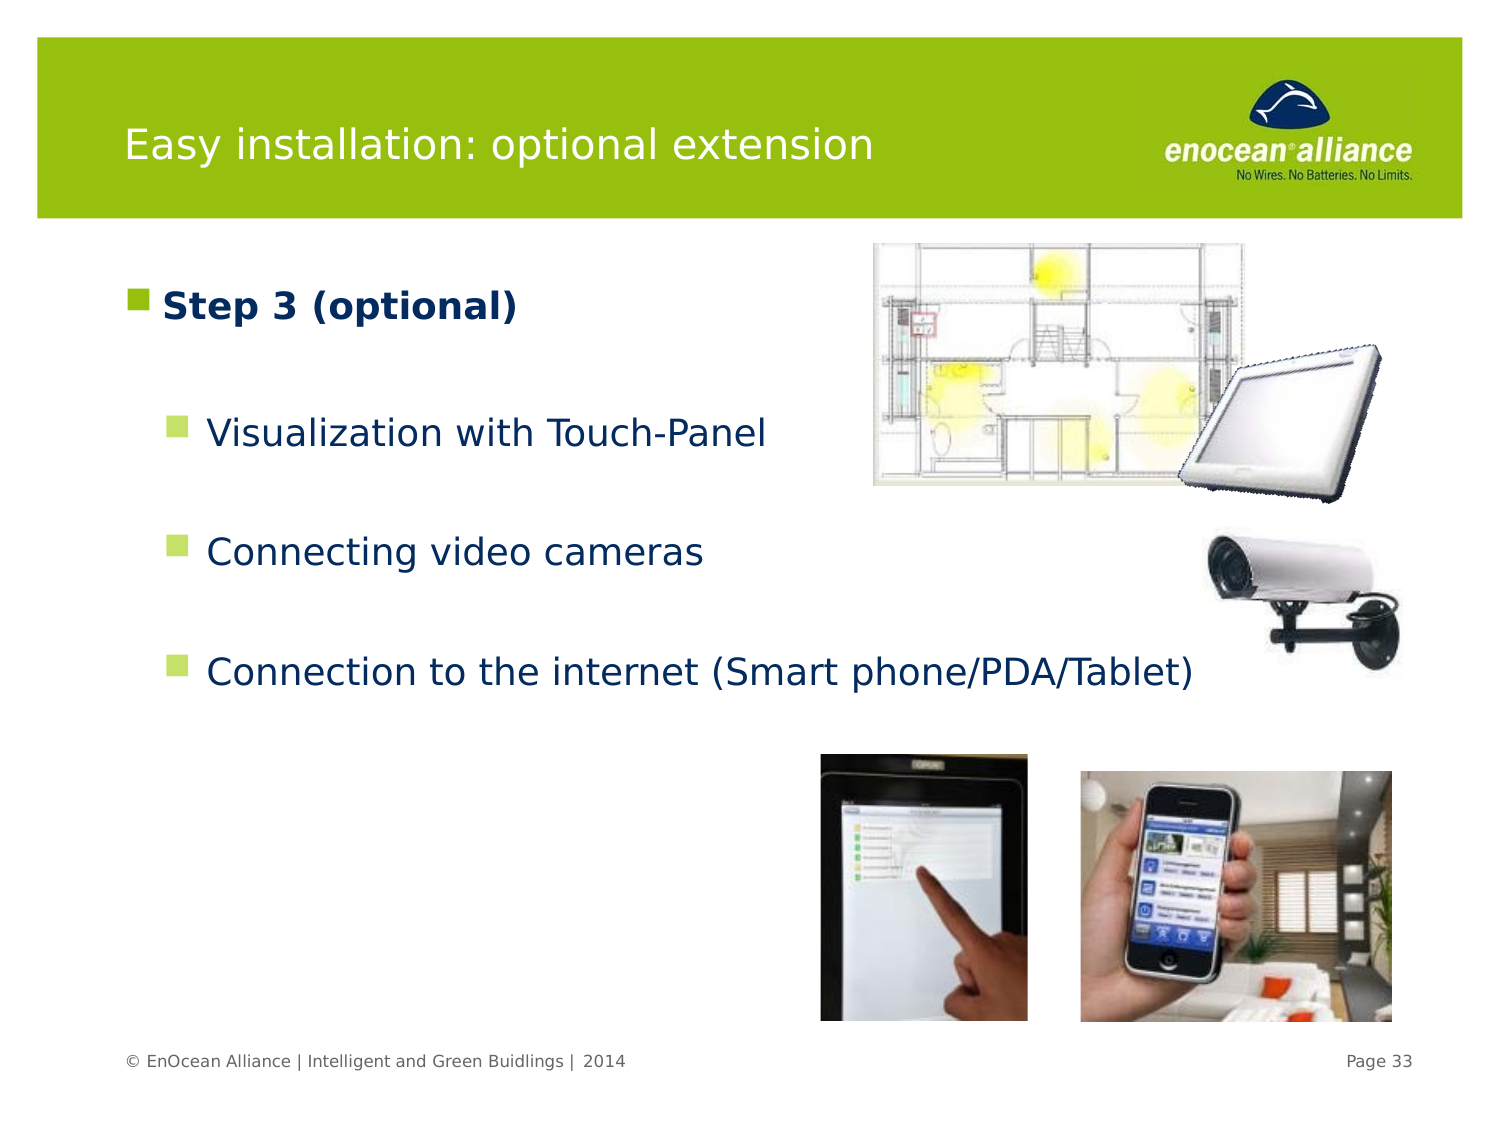

# Easy installation: optional extension

Step 3 (optional)

Visualization with Touch-Panel

Connecting video cameras

Connection to the internet (Smart phone/PDA/Tablet)

© EnOcean Alliance | Intelligent and Green Buidlings | 2014
Page 33